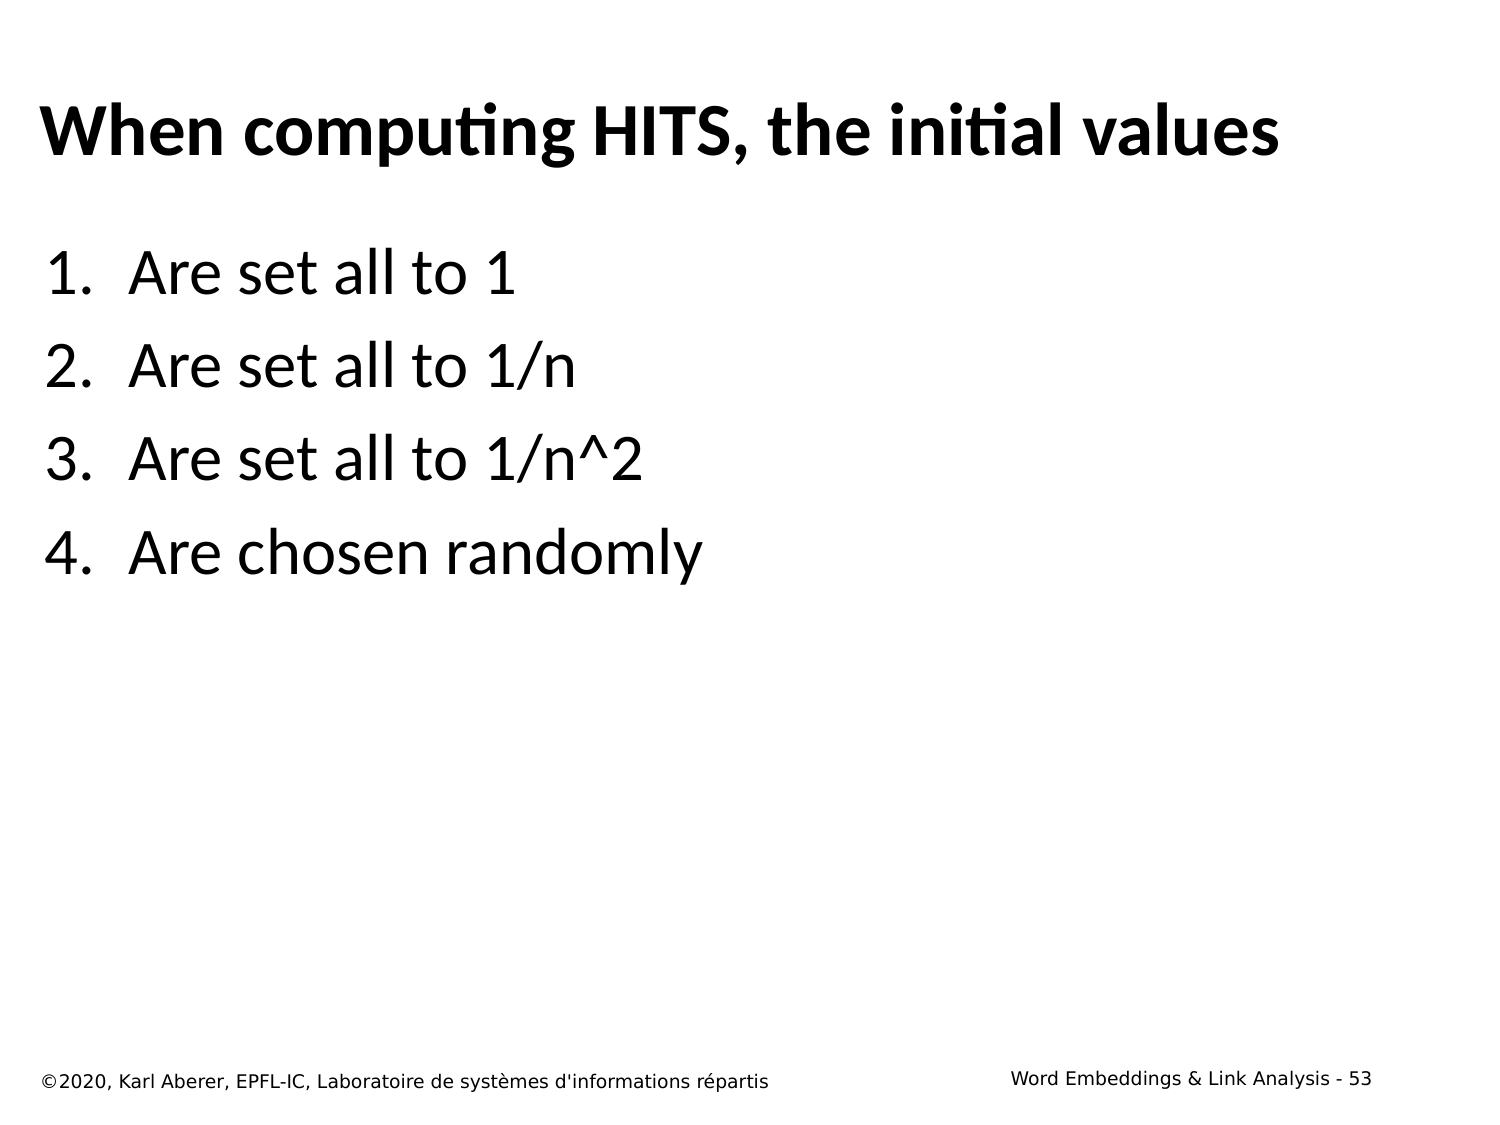

# When computing HITS, the initial values
Are set all to 1
Are set all to 1/n
Are set all to 1/n^2
Are chosen randomly
©2020, Karl Aberer, EPFL-IC, Laboratoire de systèmes d'informations répartis